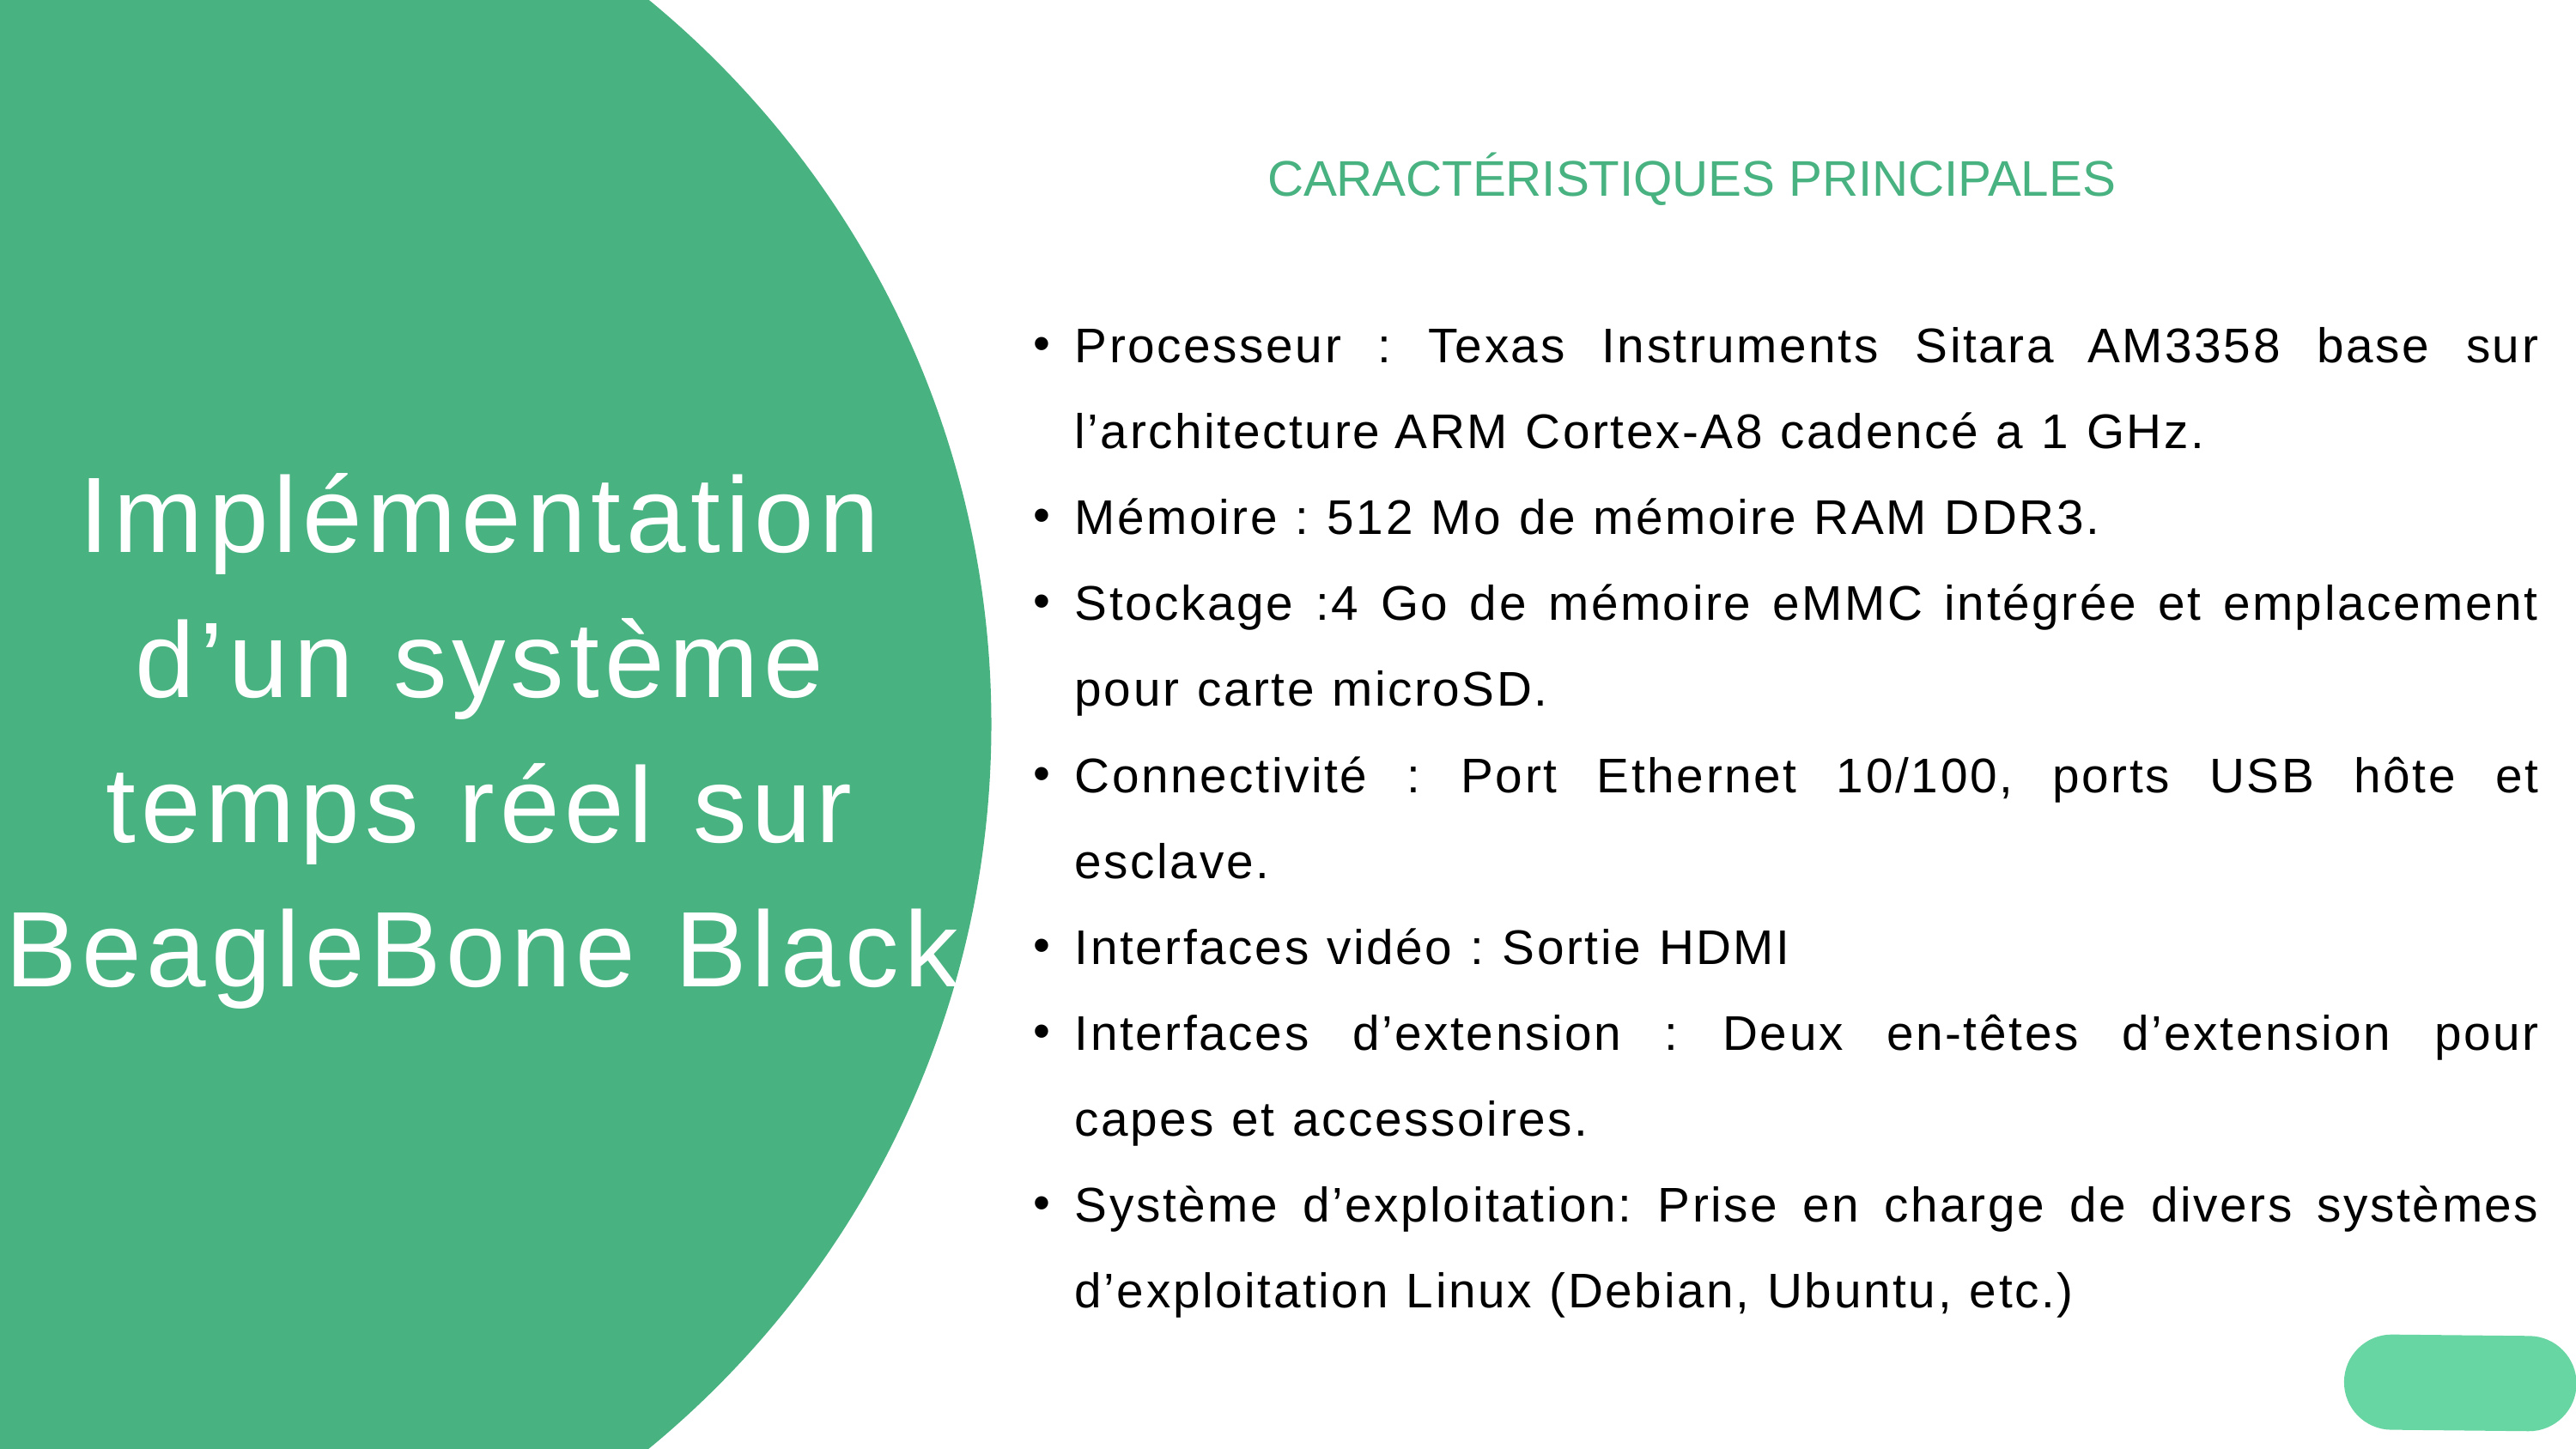

Processeur : Texas Instruments Sitara AM3358 base sur l’architecture ARM Cortex-A8 cadencé a 1 GHz.
Mémoire : 512 Mo de mémoire RAM DDR3.
Stockage :4 Go de mémoire eMMC intégrée et emplacement pour carte microSD.
Connectivité : Port Ethernet 10/100, ports USB hôte et esclave.
Interfaces vidéo : Sortie HDMI
Interfaces d’extension : Deux en-têtes d’extension pour capes et accessoires.
Système d’exploitation: Prise en charge de divers systèmes d’exploitation Linux (Debian, Ubuntu, etc.)
 CARACTÉRISTIQUES PRINCIPALES
Implémentation d’un système temps réel sur BeagleBone Black